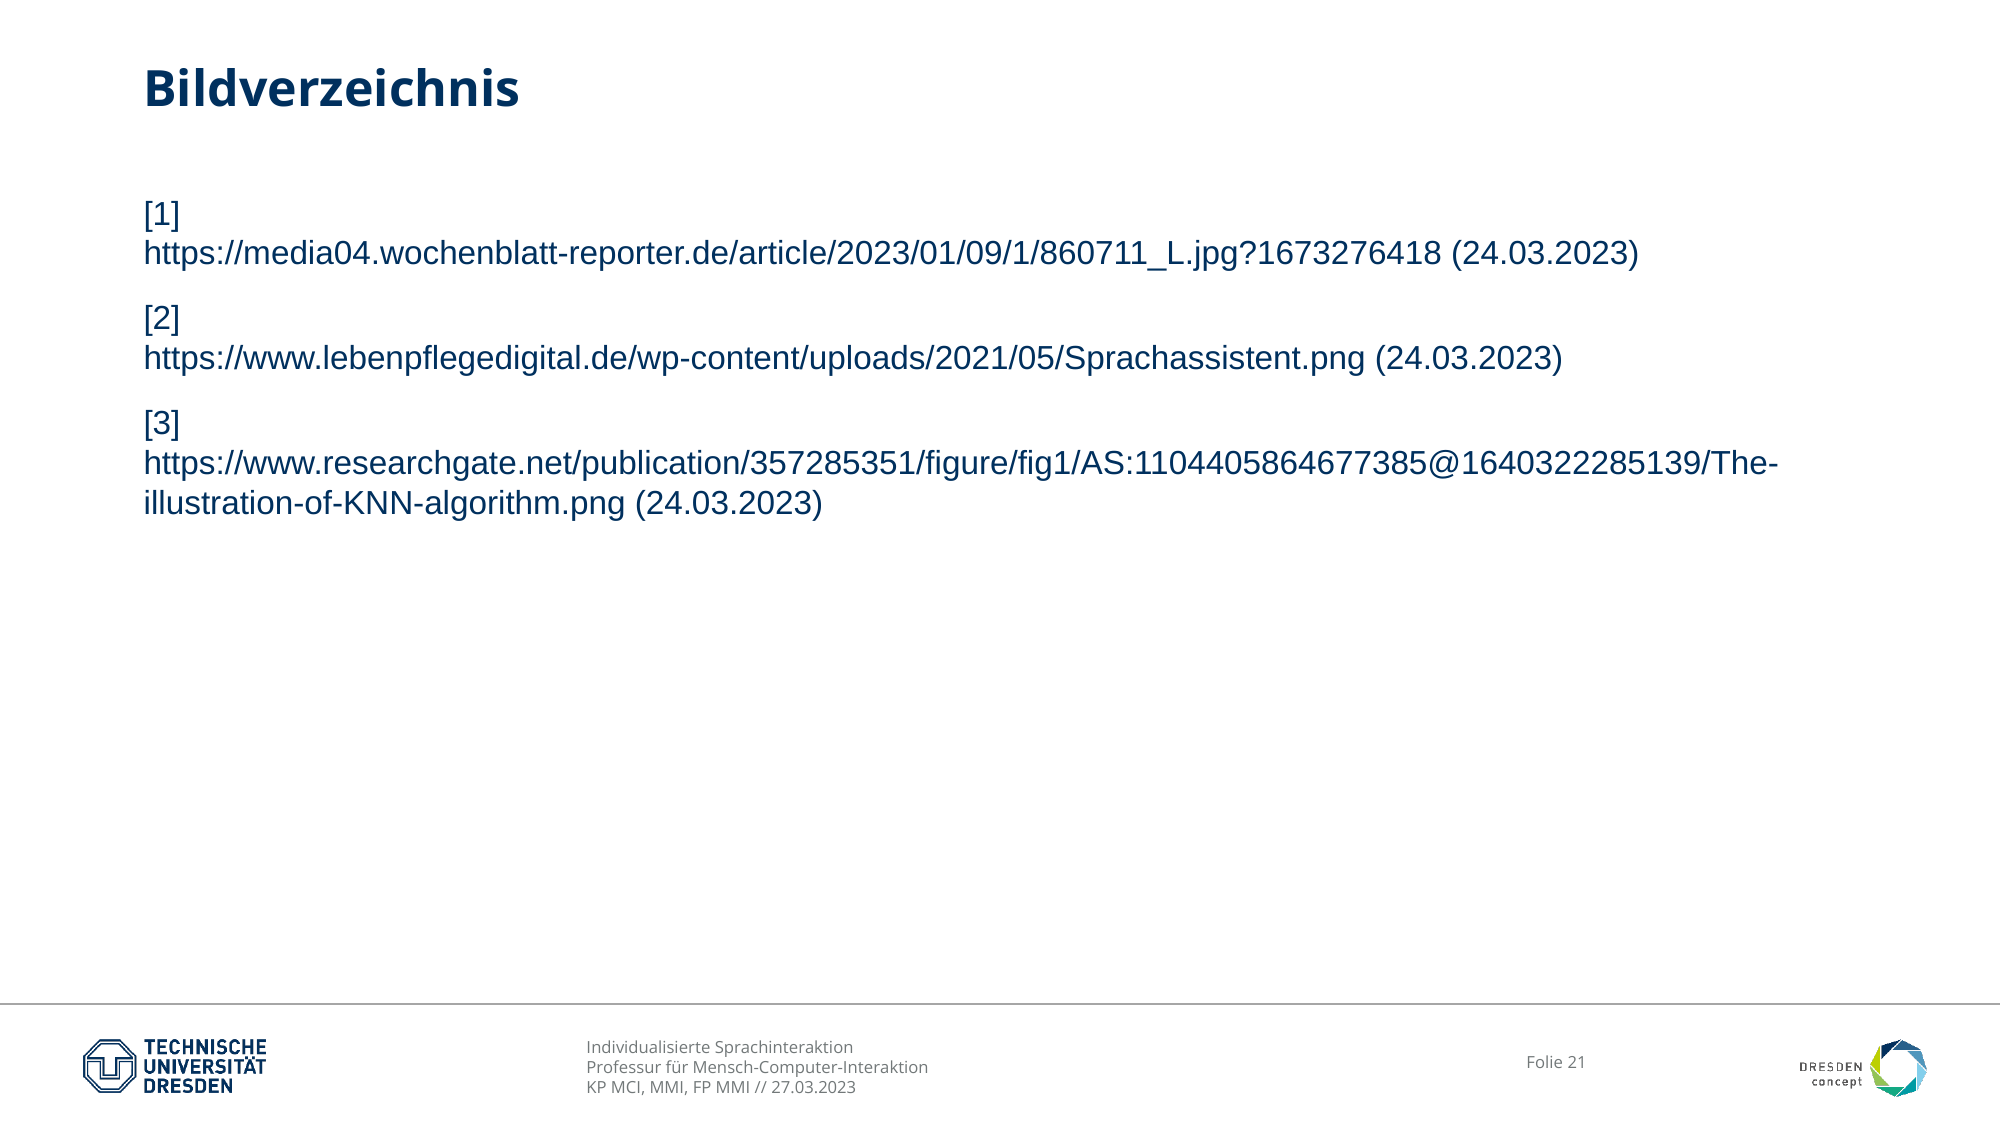

# Bildverzeichnis
[1]
https://media04.wochenblatt-reporter.de/article/2023/01/09/1/860711_L.jpg?1673276418 (24.03.2023)
[2]
https://www.lebenpflegedigital.de/wp-content/uploads/2021/05/Sprachassistent.png (24.03.2023)
[3]
https://www.researchgate.net/publication/357285351/figure/fig1/AS:1104405864677385@1640322285139/The-illustration-of-KNN-algorithm.png (24.03.2023)